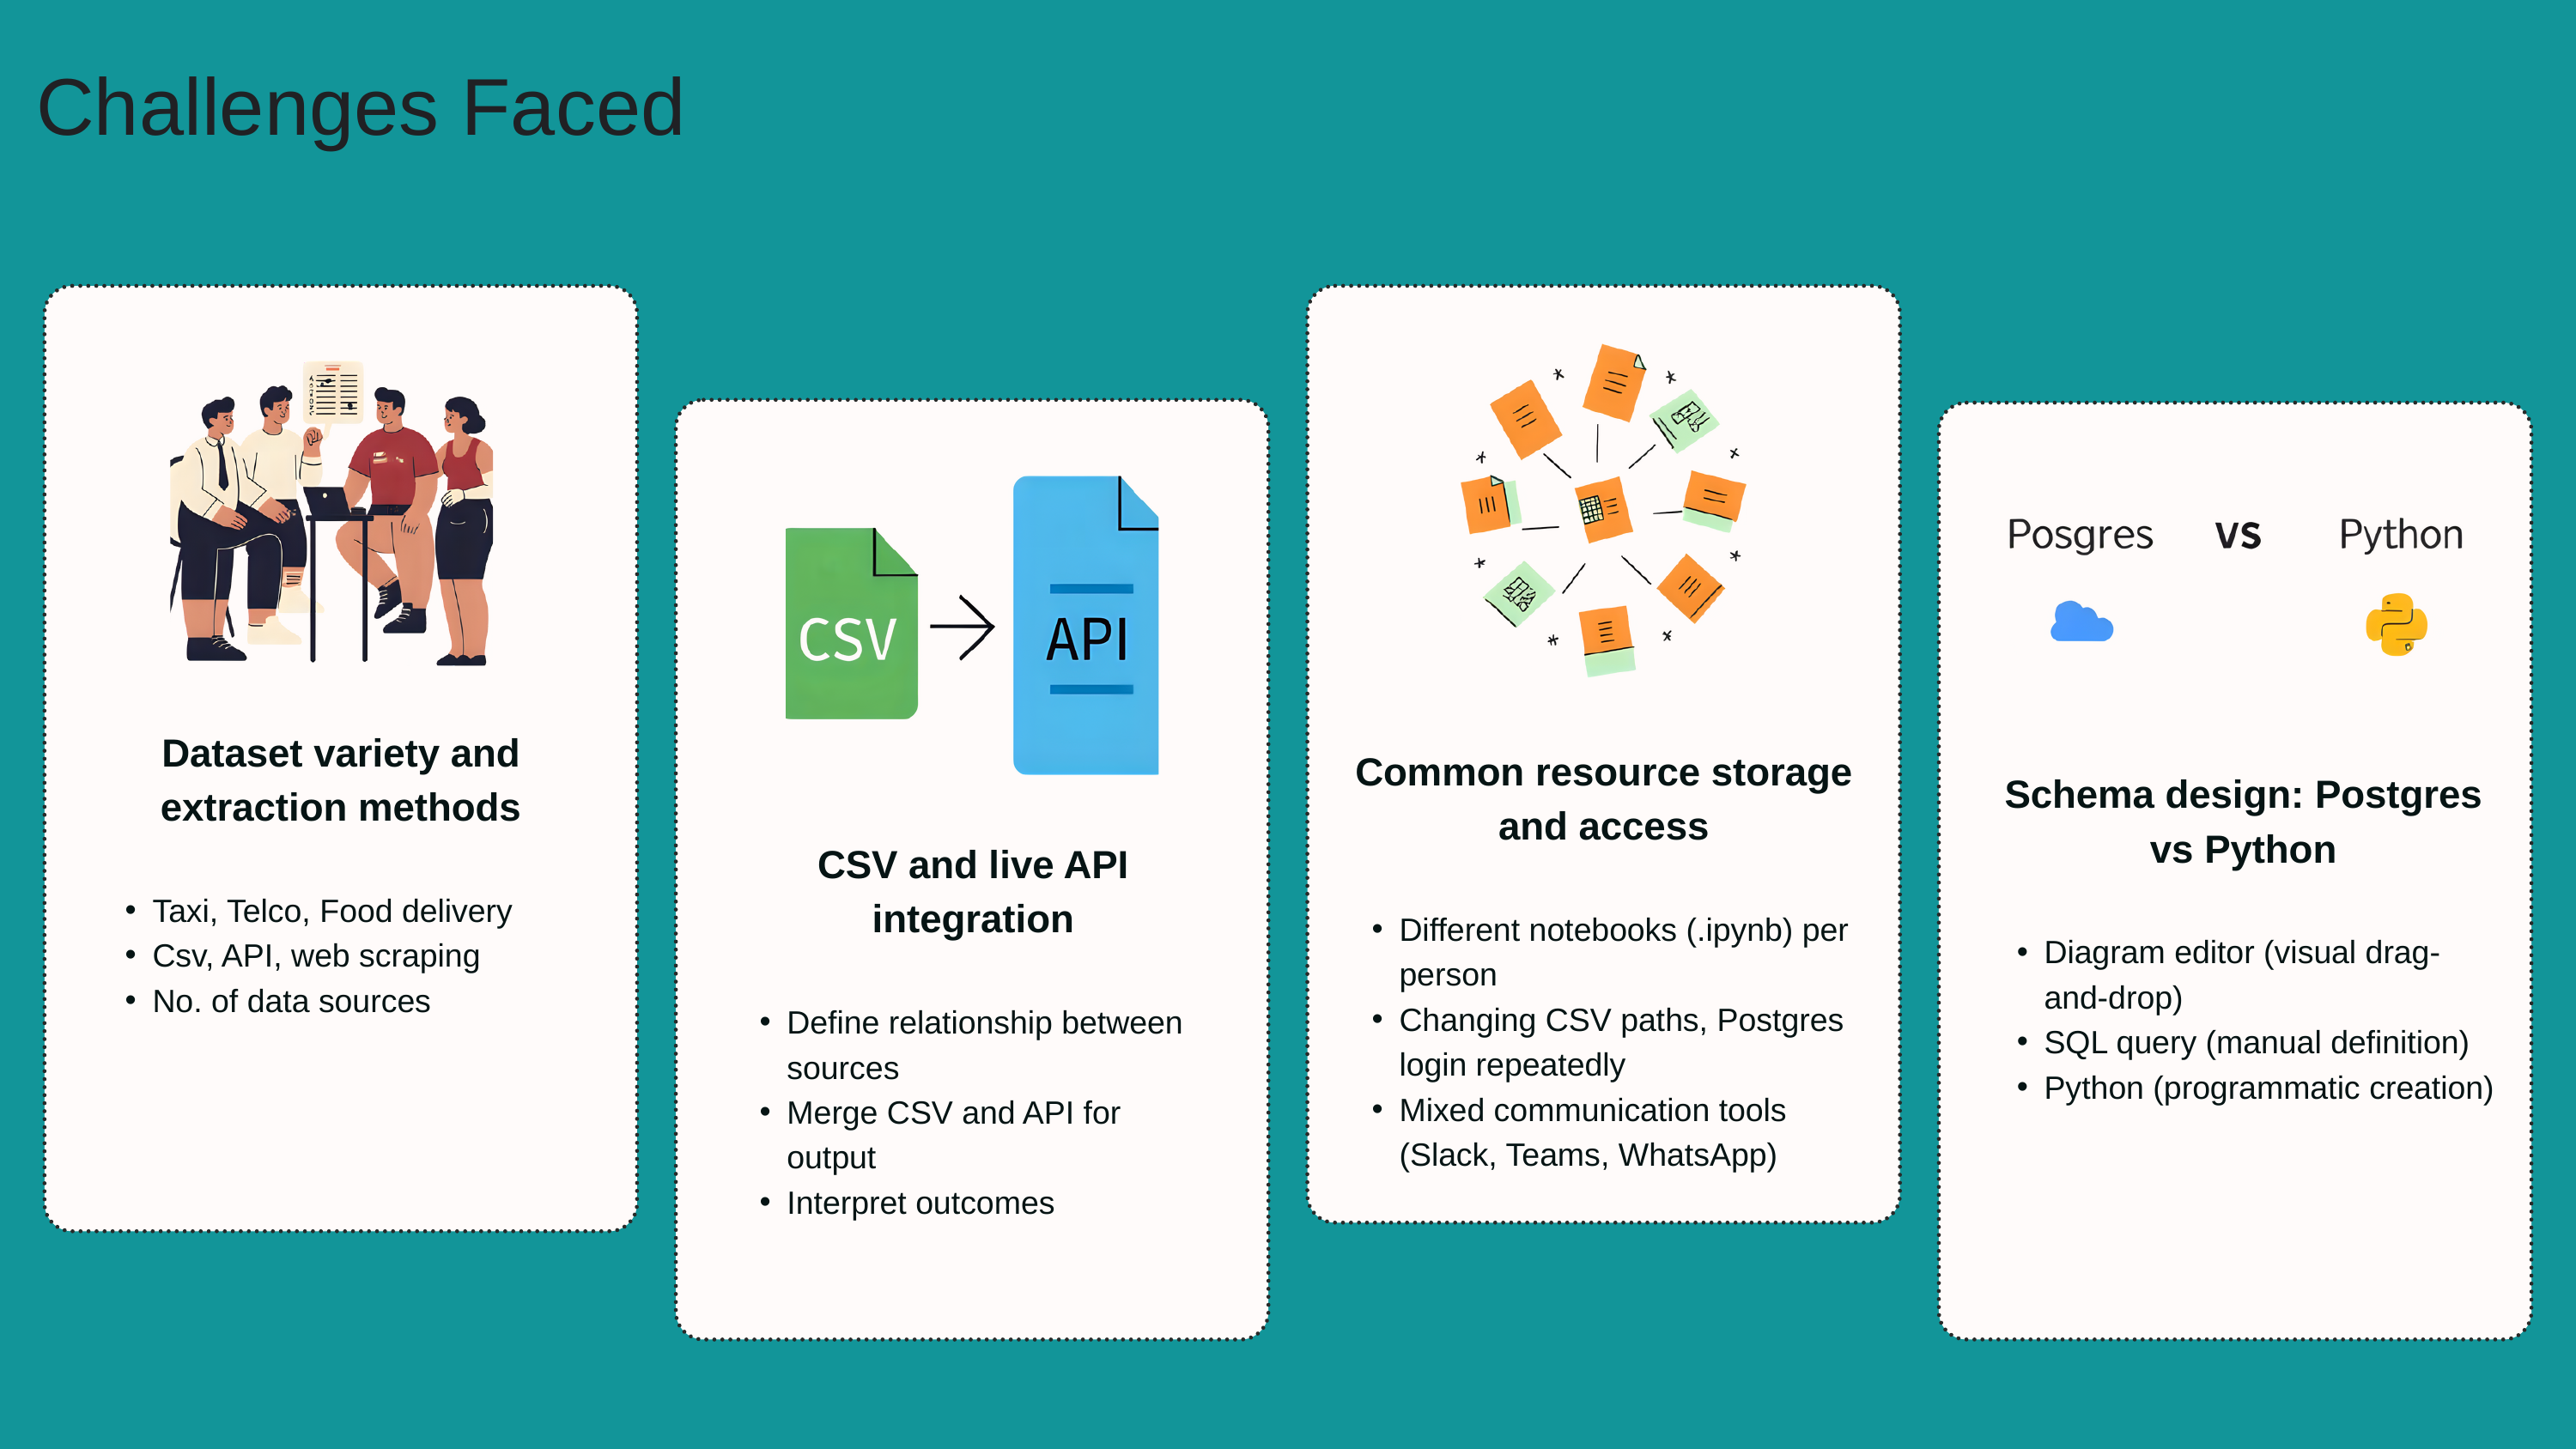

Challenges Faced

Dataset variety and extraction methods

Taxi, Telco, Food delivery
Csv, API, web scraping
No. of data sources

Common resource storage and access

Different notebooks (.ipynb) per person
Changing CSV paths, Postgres login repeatedly
Mixed communication tools (Slack, Teams, WhatsApp)

CSV and live API integration

Define relationship between sources
Merge CSV and API for output
Interpret outcomes

Schema design: Postgres vs Python

Diagram editor (visual drag-and-drop)
SQL query (manual definition)
Python (programmatic creation)